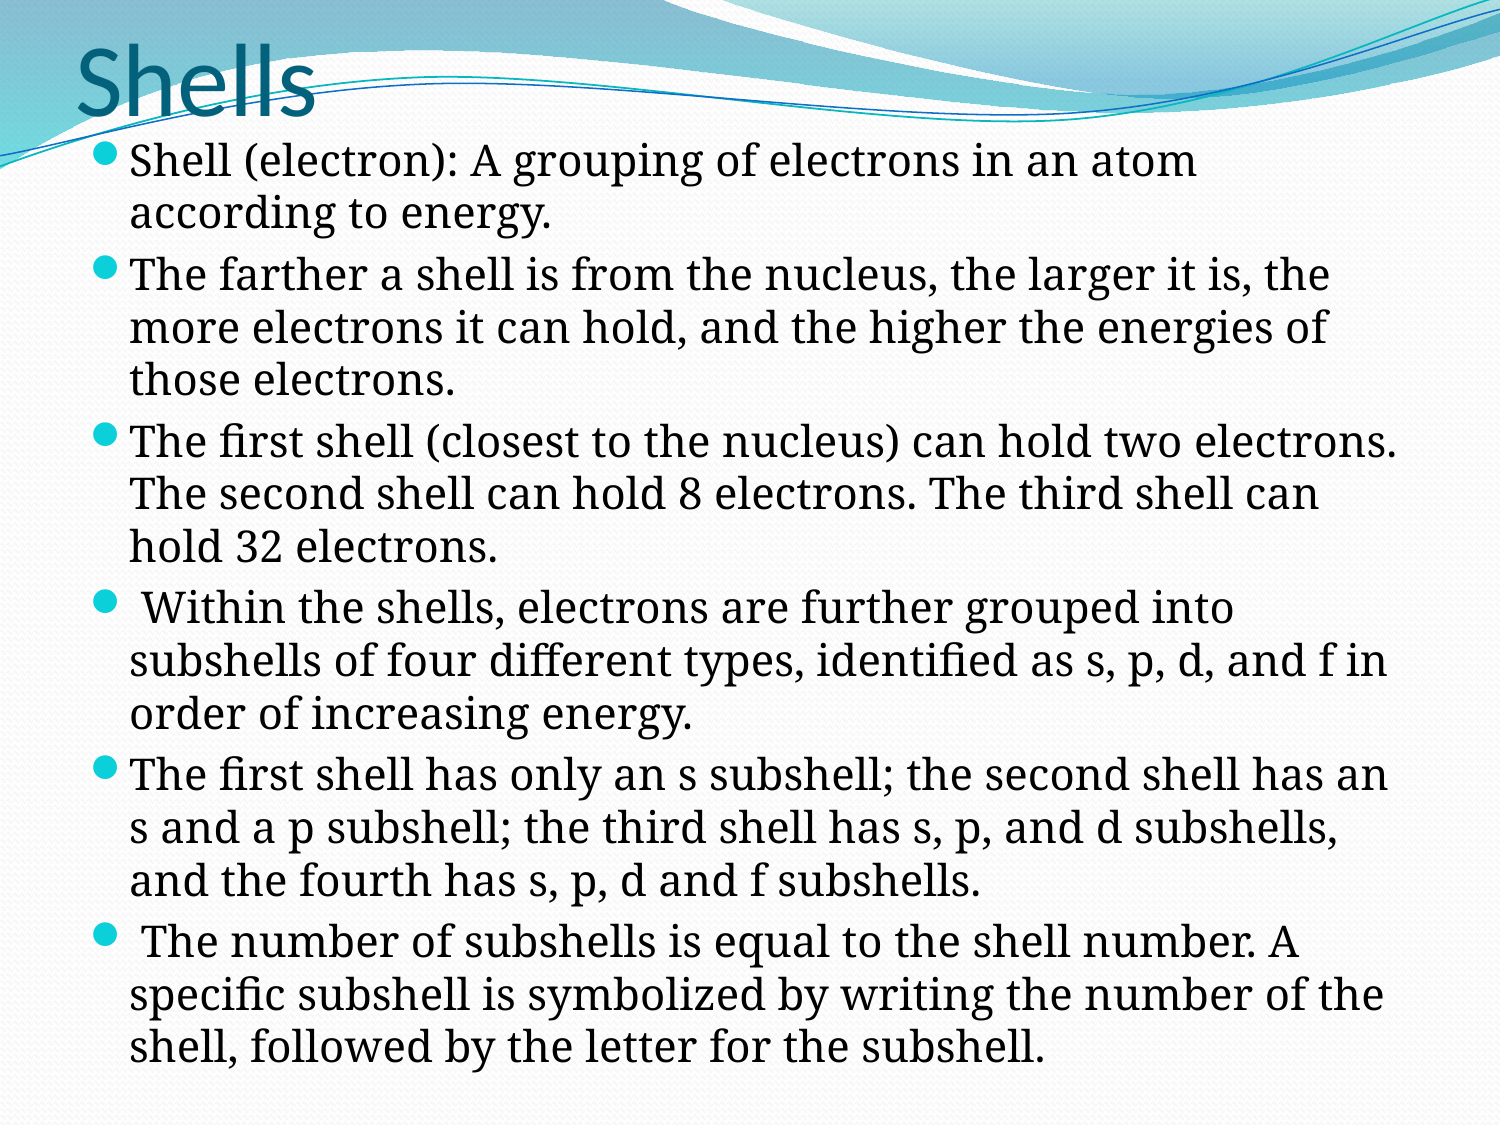

# Shells
Shell (electron): A grouping of electrons in an atom according to energy.
The farther a shell is from the nucleus, the larger it is, the more electrons it can hold, and the higher the energies of those electrons.
The first shell (closest to the nucleus) can hold two electrons. The second shell can hold 8 electrons. The third shell can hold 32 electrons.
 Within the shells, electrons are further grouped into subshells of four different types, identified as s, p, d, and f in order of increasing energy.
The first shell has only an s subshell; the second shell has an s and a p subshell; the third shell has s, p, and d subshells, and the fourth has s, p, d and f subshells.
 The number of subshells is equal to the shell number. A specific subshell is symbolized by writing the number of the shell, followed by the letter for the subshell.